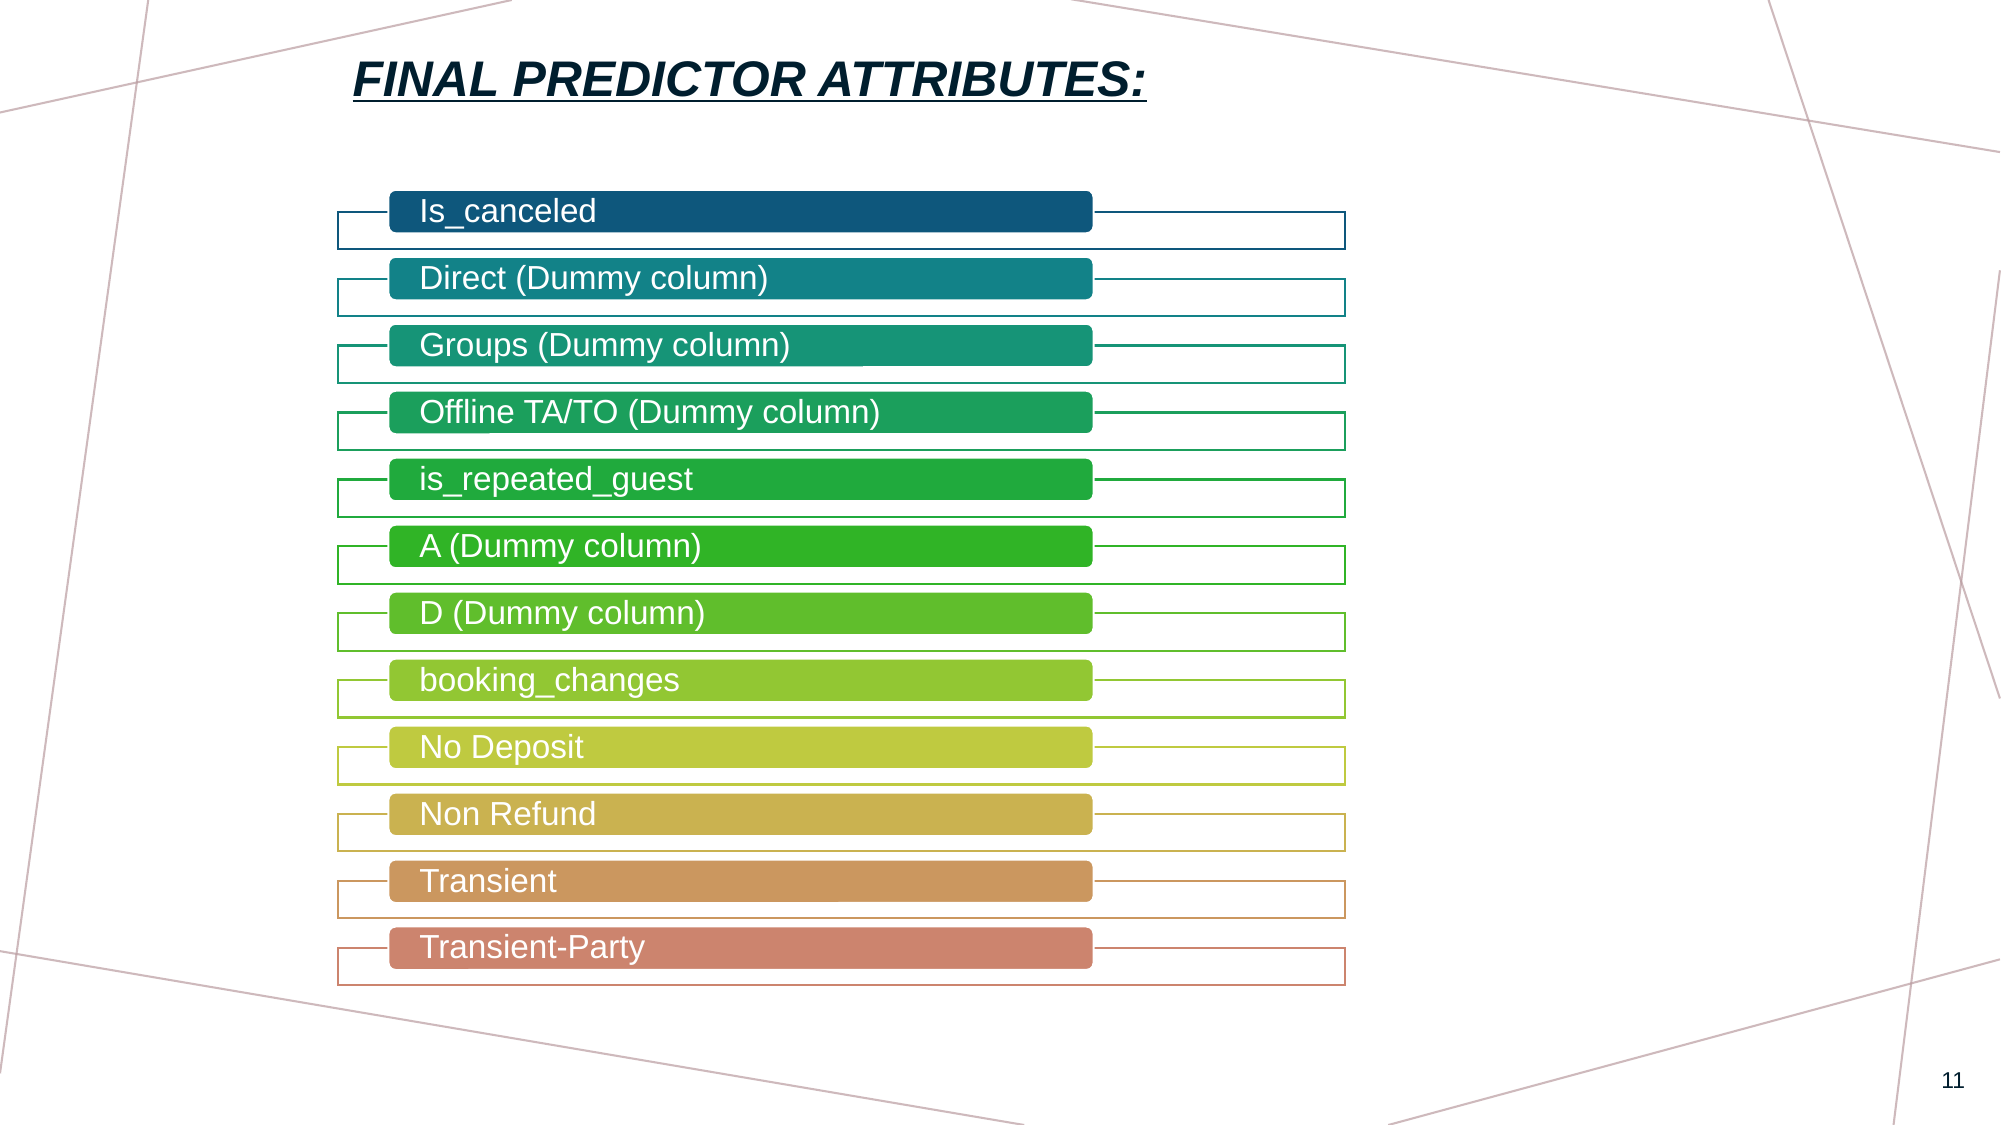

# Final Predictor Attributes:
Is_canceled
Direct (Dummy column)
Groups (Dummy column)
Offline TA/TO (Dummy column)
is_repeated_guest
A (Dummy column)
D (Dummy column)
booking_changes
No Deposit
Non Refund
Transient
Transient-Party
11